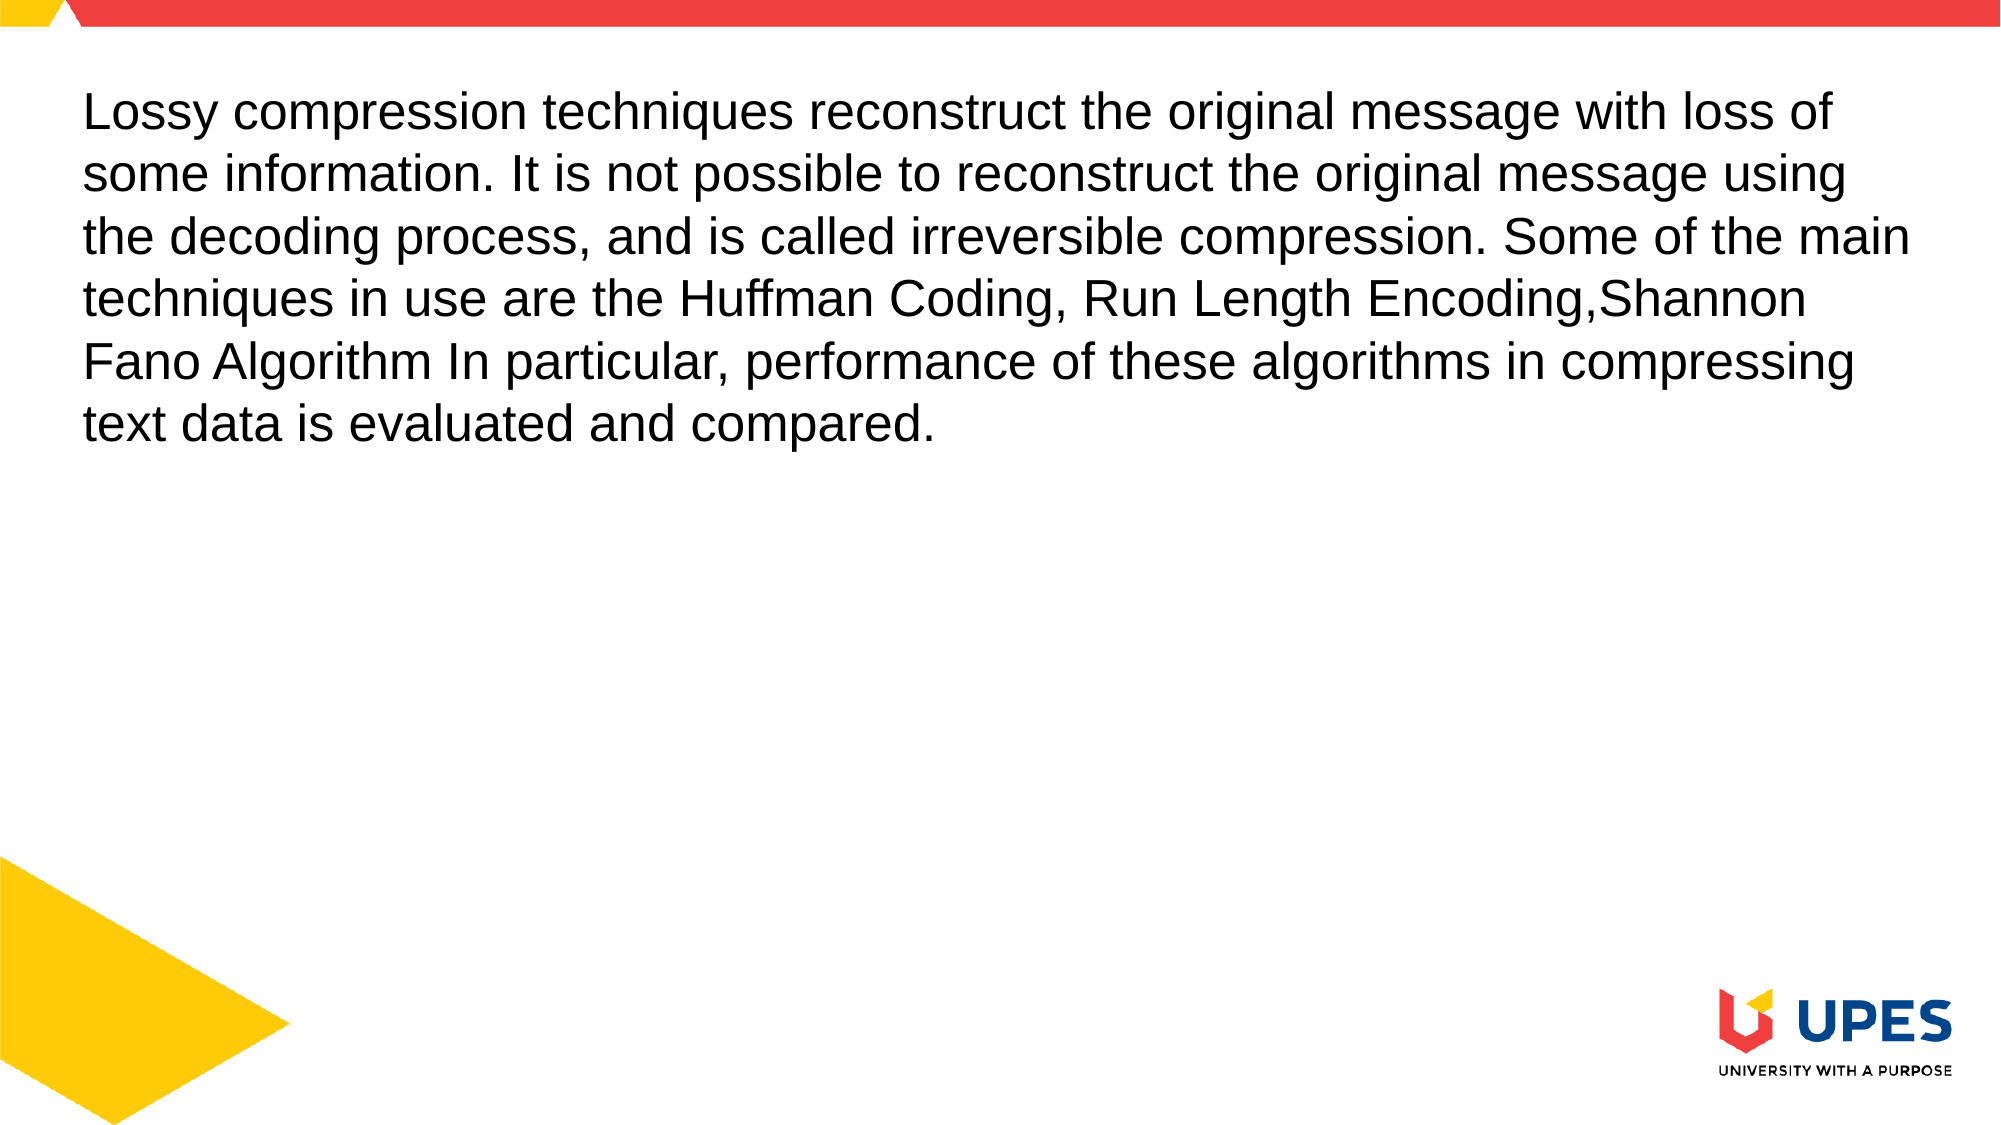

Lossy compression techniques reconstruct the original message with loss of some information. It is not possible to reconstruct the original message using the decoding process, and is called irreversible compression. Some of the main techniques in use are the Huffman Coding, Run Length Encoding,Shannon Fano Algorithm In particular, performance of these algorithms in compressing text data is evaluated and compared.
#